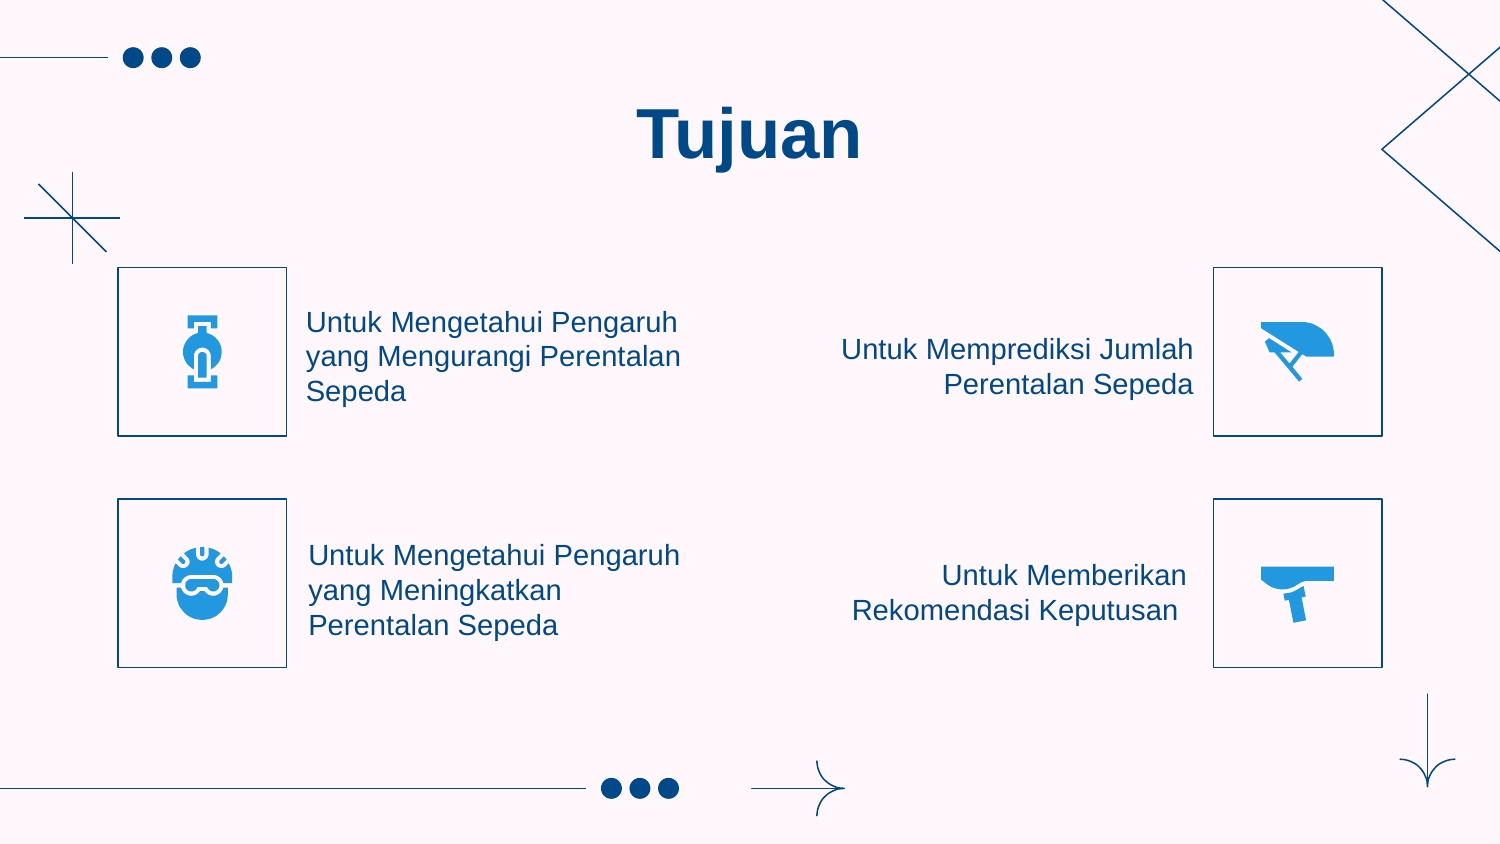

# Tujuan

Untuk Mengetahui Pengaruh yang Mengurangi Perentalan Sepeda

Untuk Memprediksi Jumlah Perentalan Sepeda

Untuk Mengetahui Pengaruh yang Meningkatkan Perentalan Sepeda
Untuk Memberikan Rekomendasi Keputusan